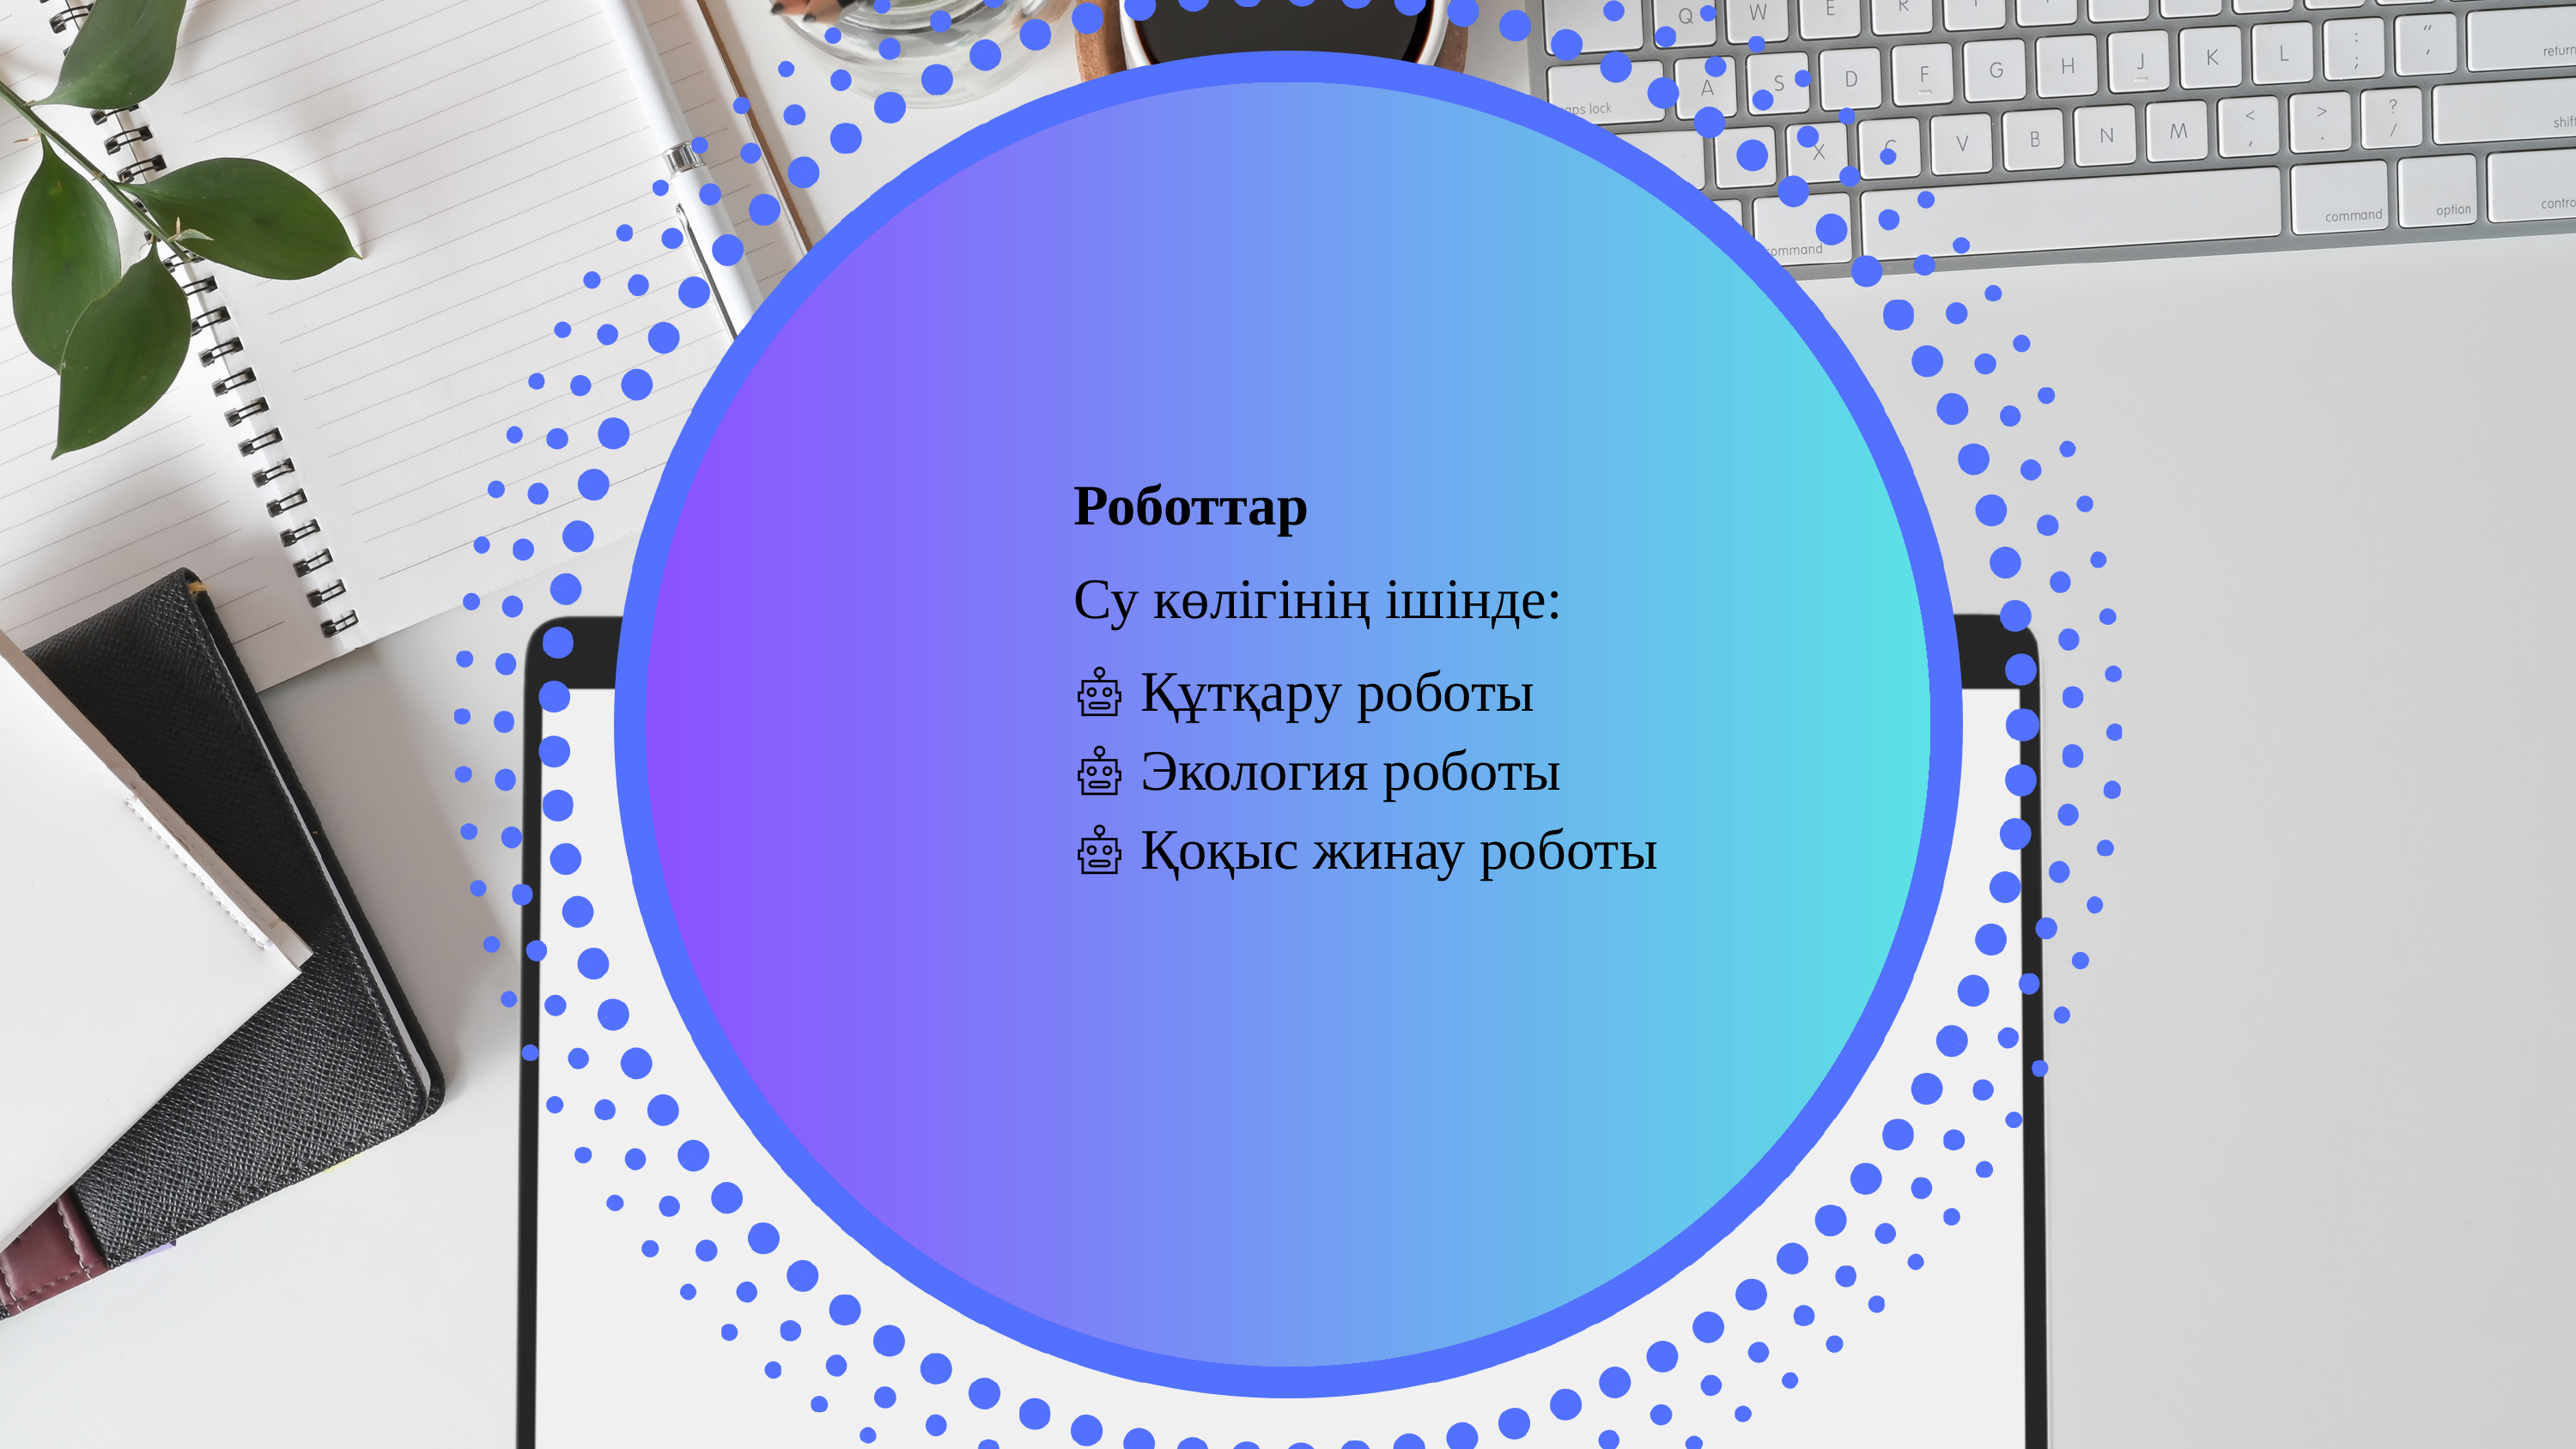

Роботтар
Су көлігінің ішінде:
🤖 Құтқару роботы
🤖 Экология роботы
🤖 Қоқыс жинау роботы